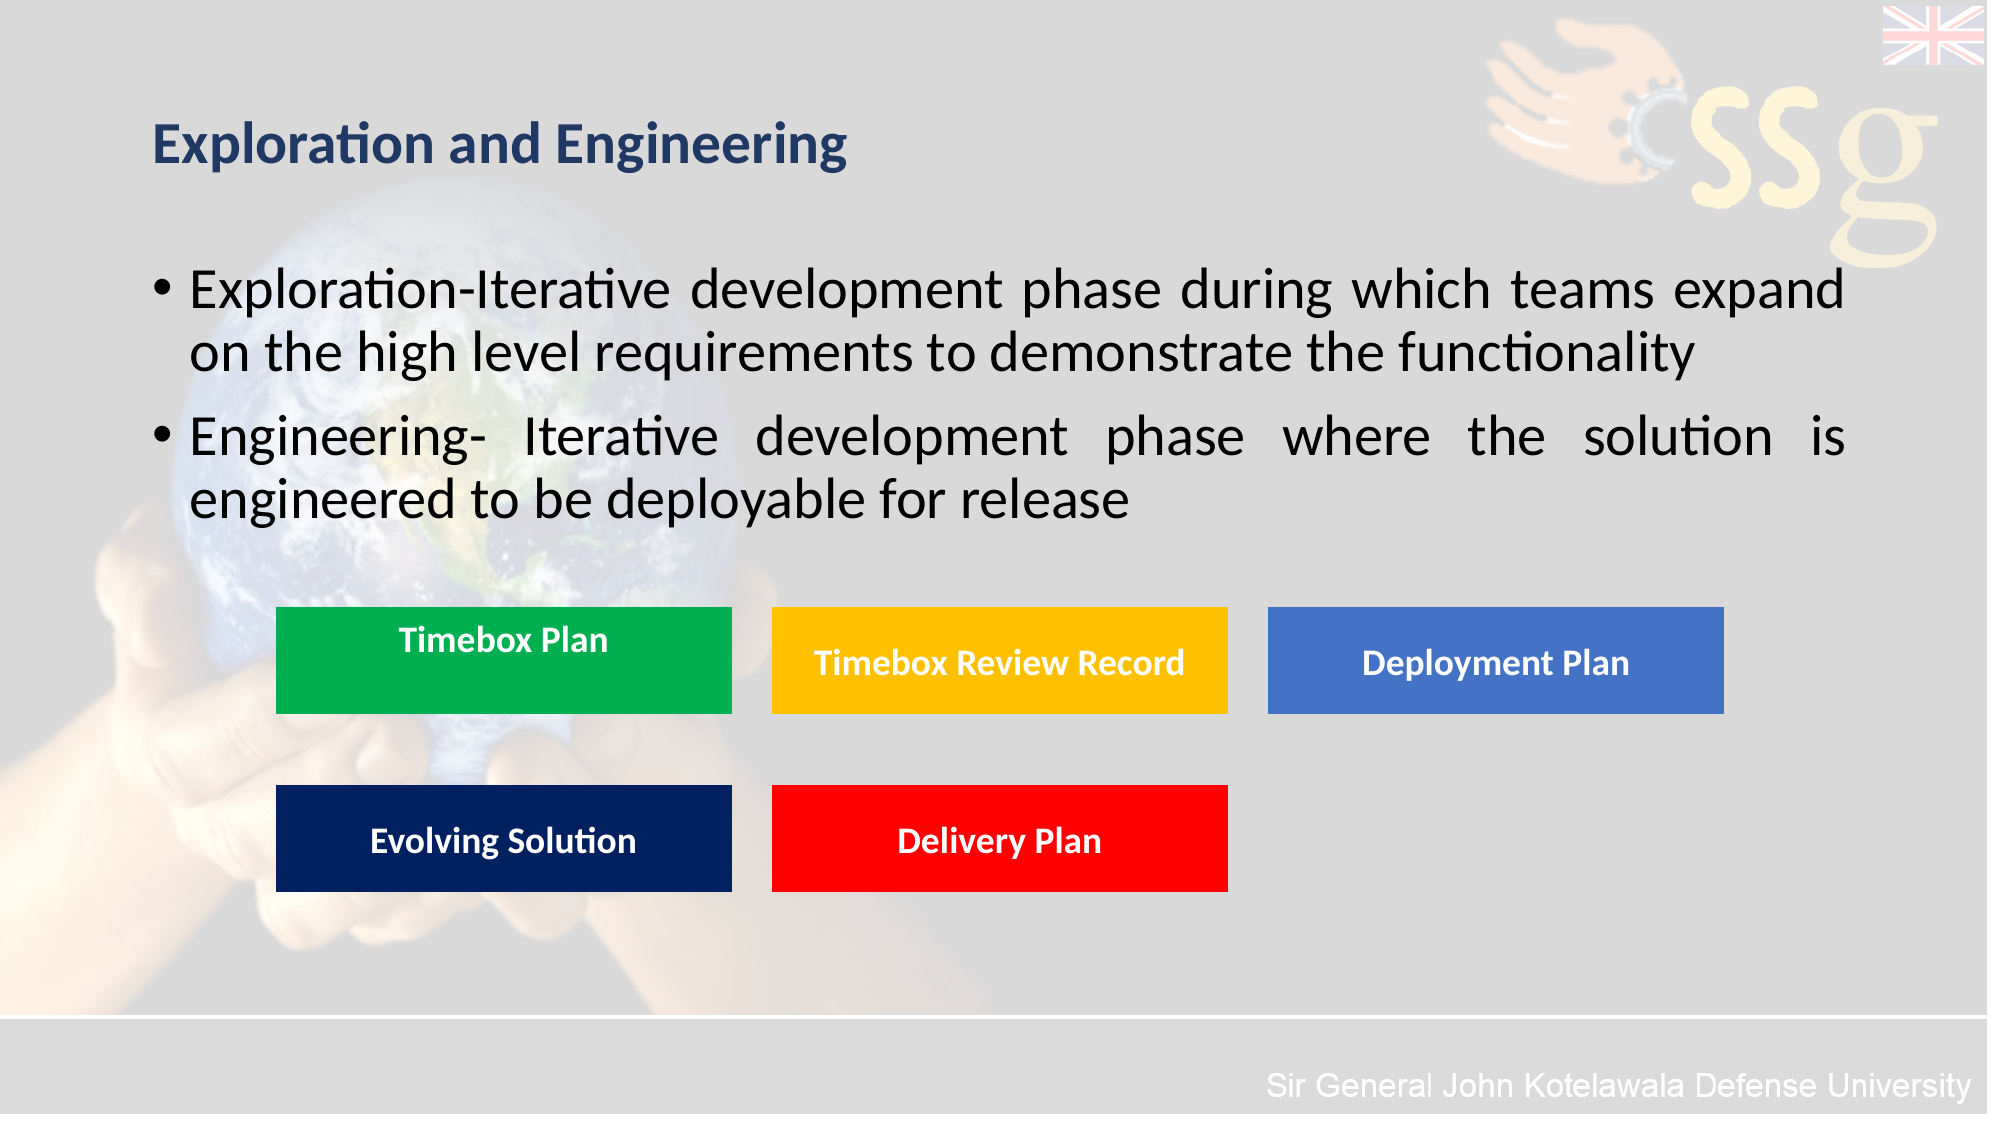

# Exploration and Engineering
Exploration-Iterative development phase during which teams expand on the high level requirements to demonstrate the functionality
Engineering- Iterative development phase where the solution is engineered to be deployable for release

Timebox Plan

Timebox Review Record
Deployment Plan
Evolving Solution
Delivery Plan